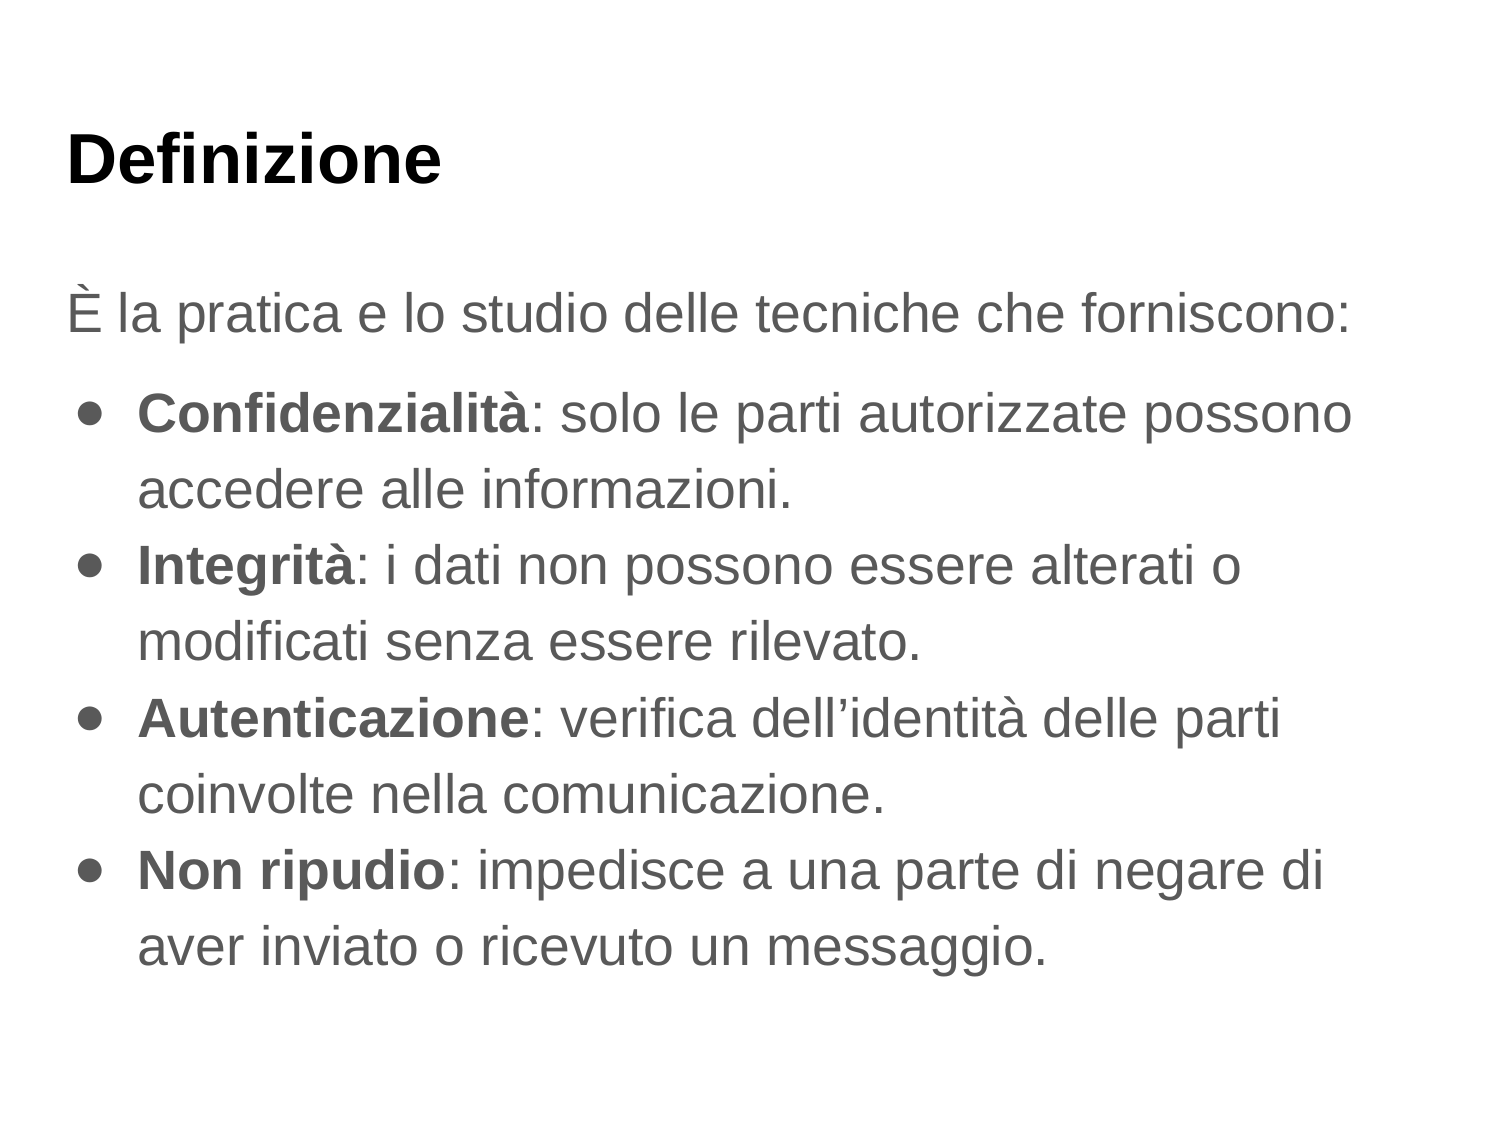

# Definizione
È la pratica e lo studio delle tecniche che forniscono:
Confidenzialità: solo le parti autorizzate possono accedere alle informazioni.
Integrità: i dati non possono essere alterati o modificati senza essere rilevato.
Autenticazione: verifica dell’identità delle parti coinvolte nella comunicazione.
Non ripudio: impedisce a una parte di negare di aver inviato o ricevuto un messaggio.